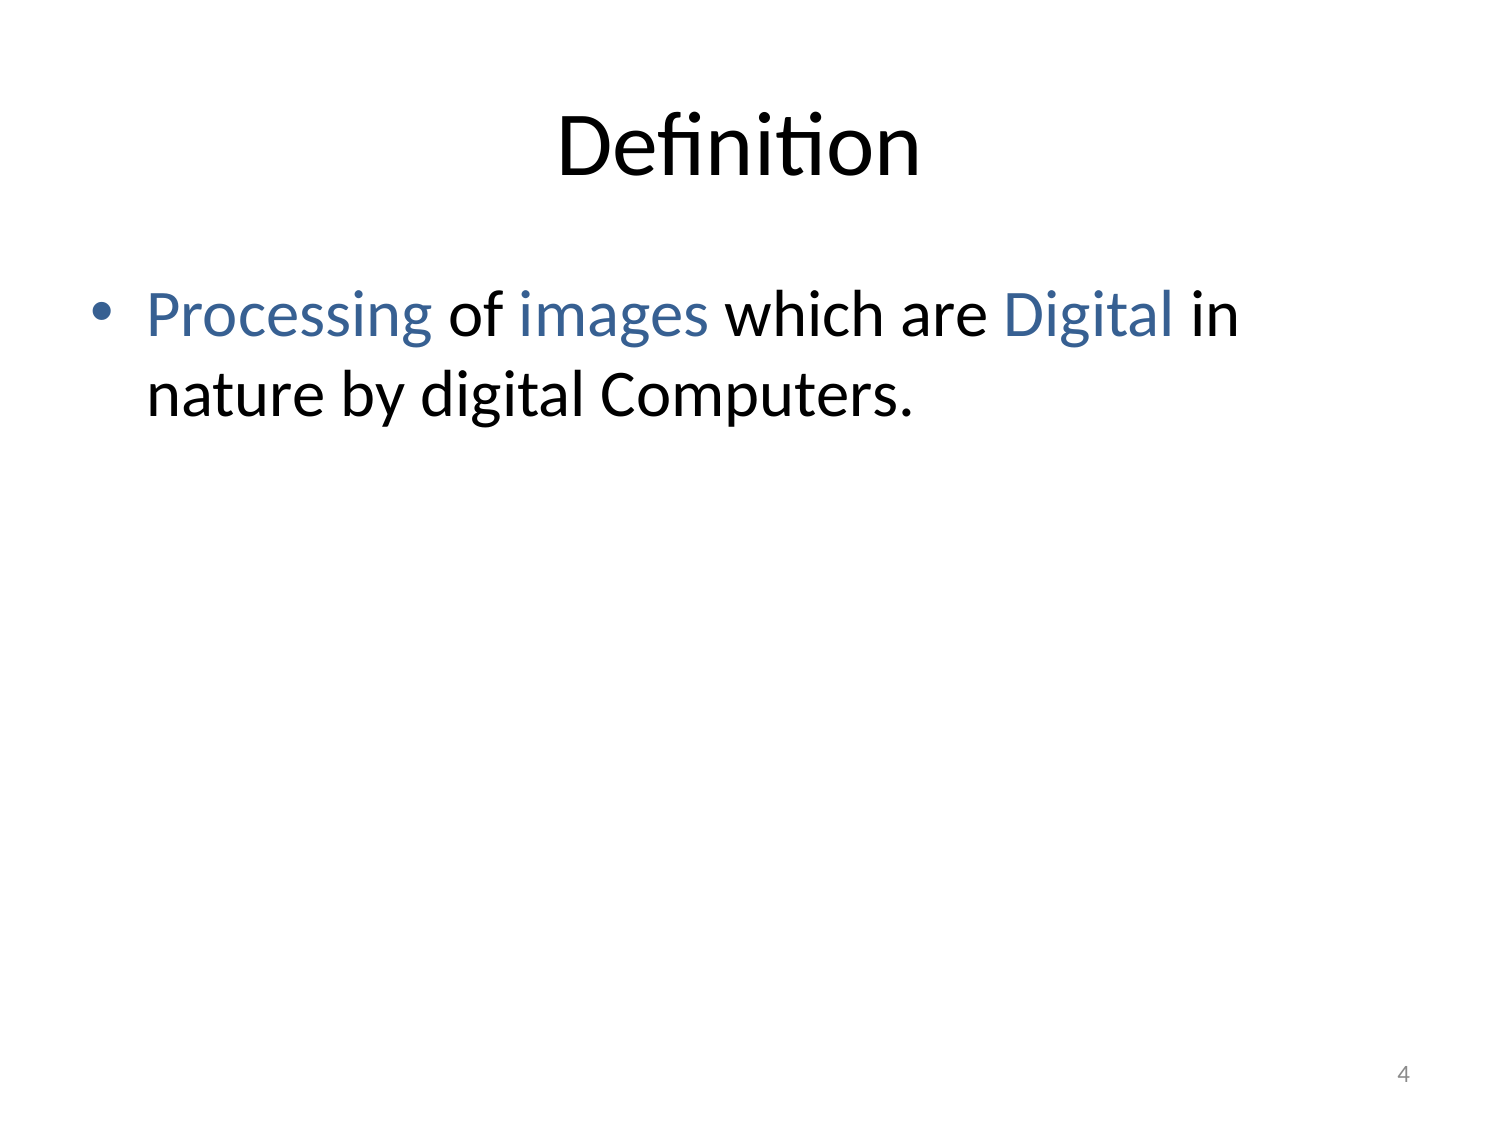

# Definition
Processing of images which are Digital in nature by digital Computers.

4